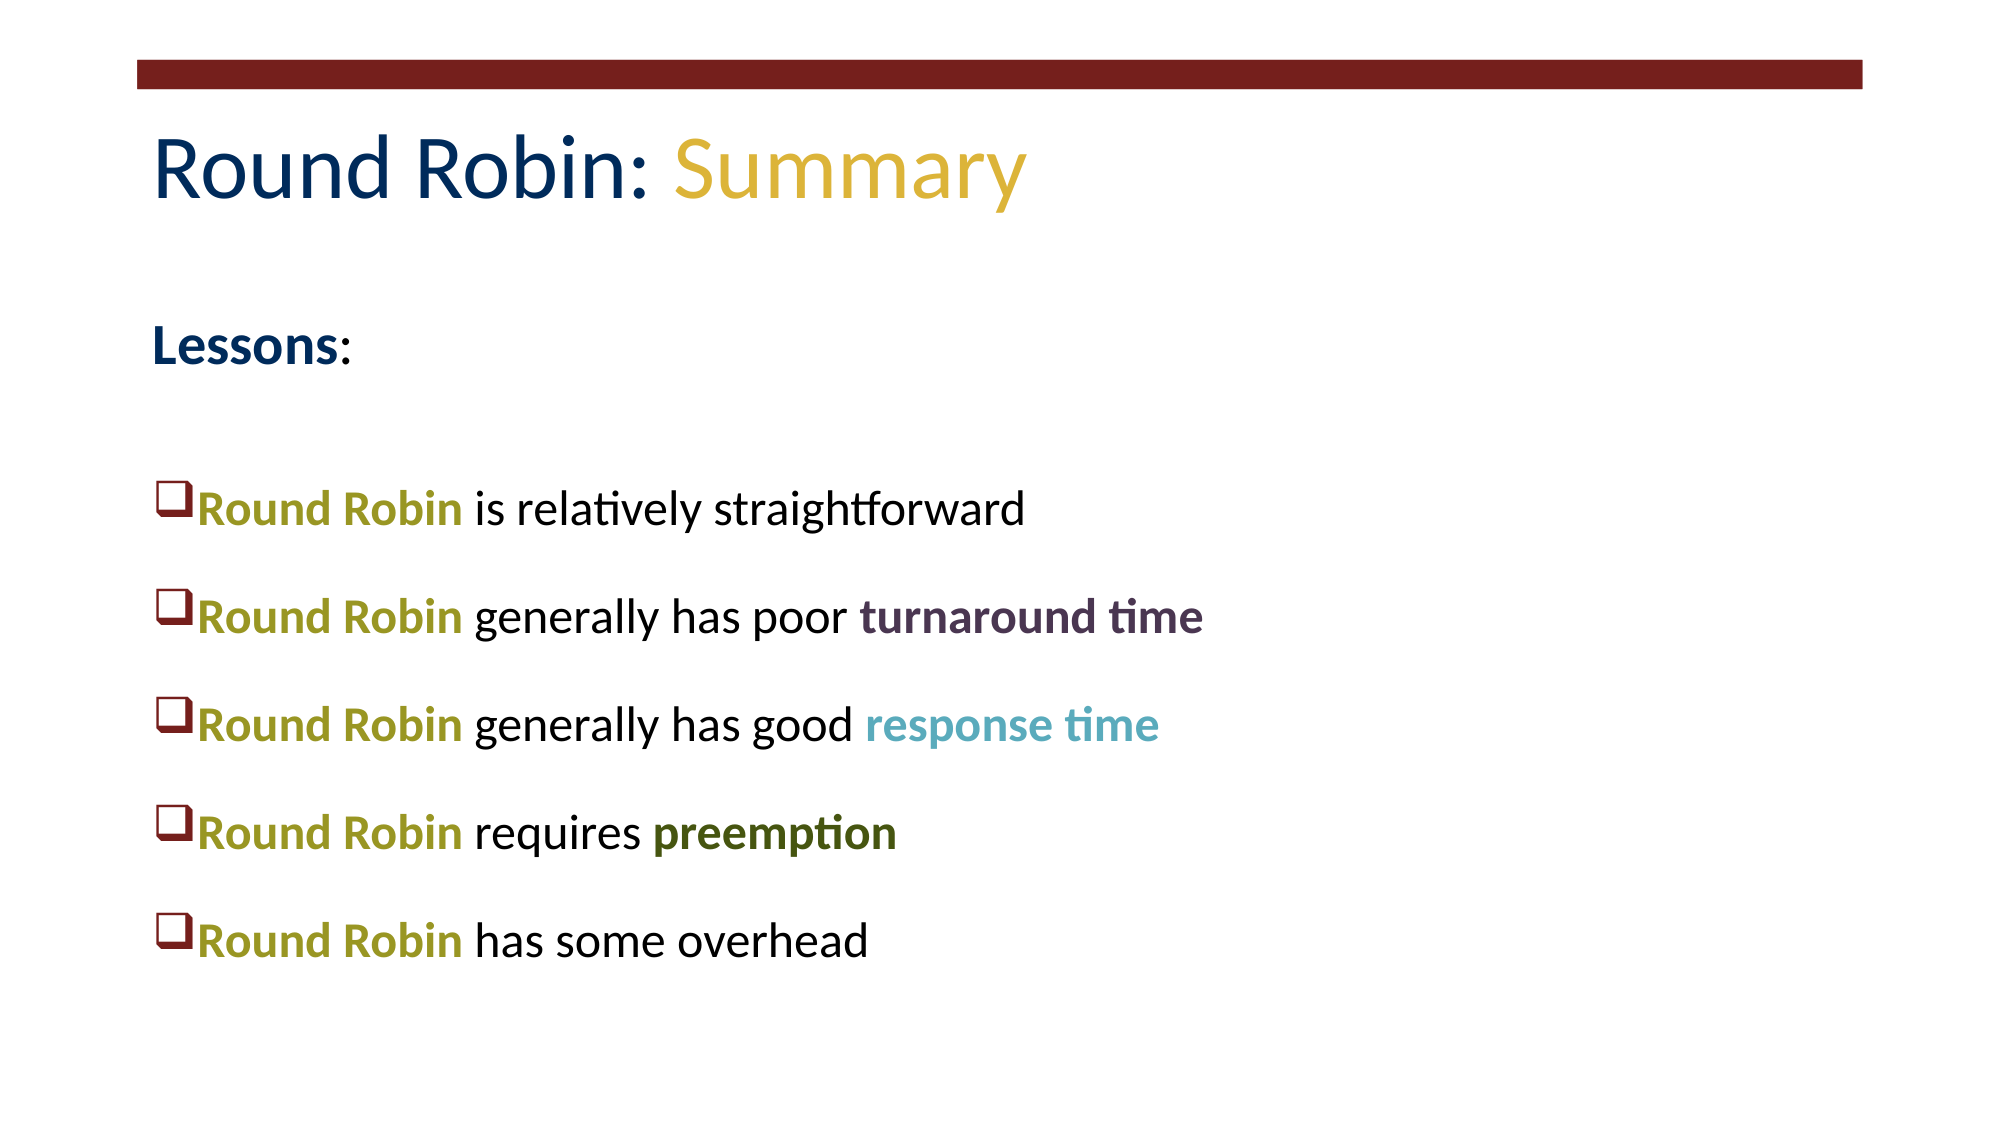

# Round Robin: Summary
Lessons:

Round Robin is relatively straightforward
Round Robin generally has poor turnaround time
Round Robin generally has good response time
Round Robin requires preemption
Round Robin has some overhead